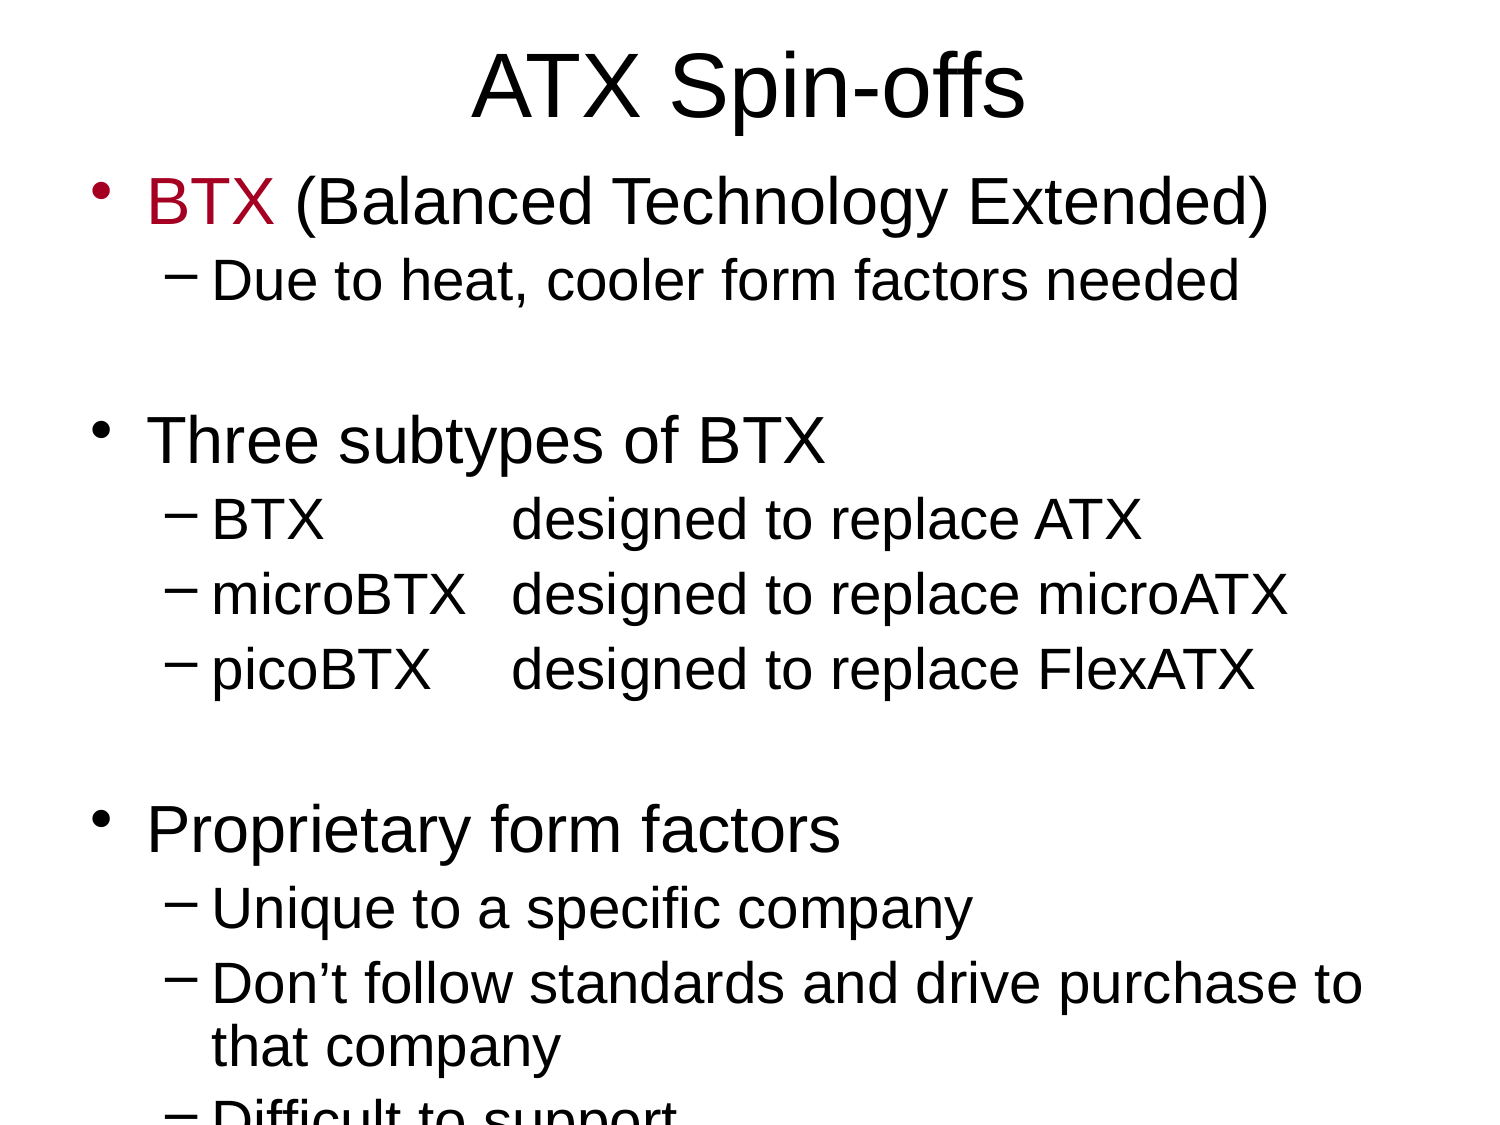

# ATX Spin-offs
BTX (Balanced Technology Extended)
Due to heat, cooler form factors needed

Three subtypes of BTX
BTX 		designed to replace ATX
microBTX 	designed to replace microATX
picoBTX 	designed to replace FlexATX

Proprietary form factors
Unique to a specific company
Don’t follow standards and drive purchase to that company
Difficult to support